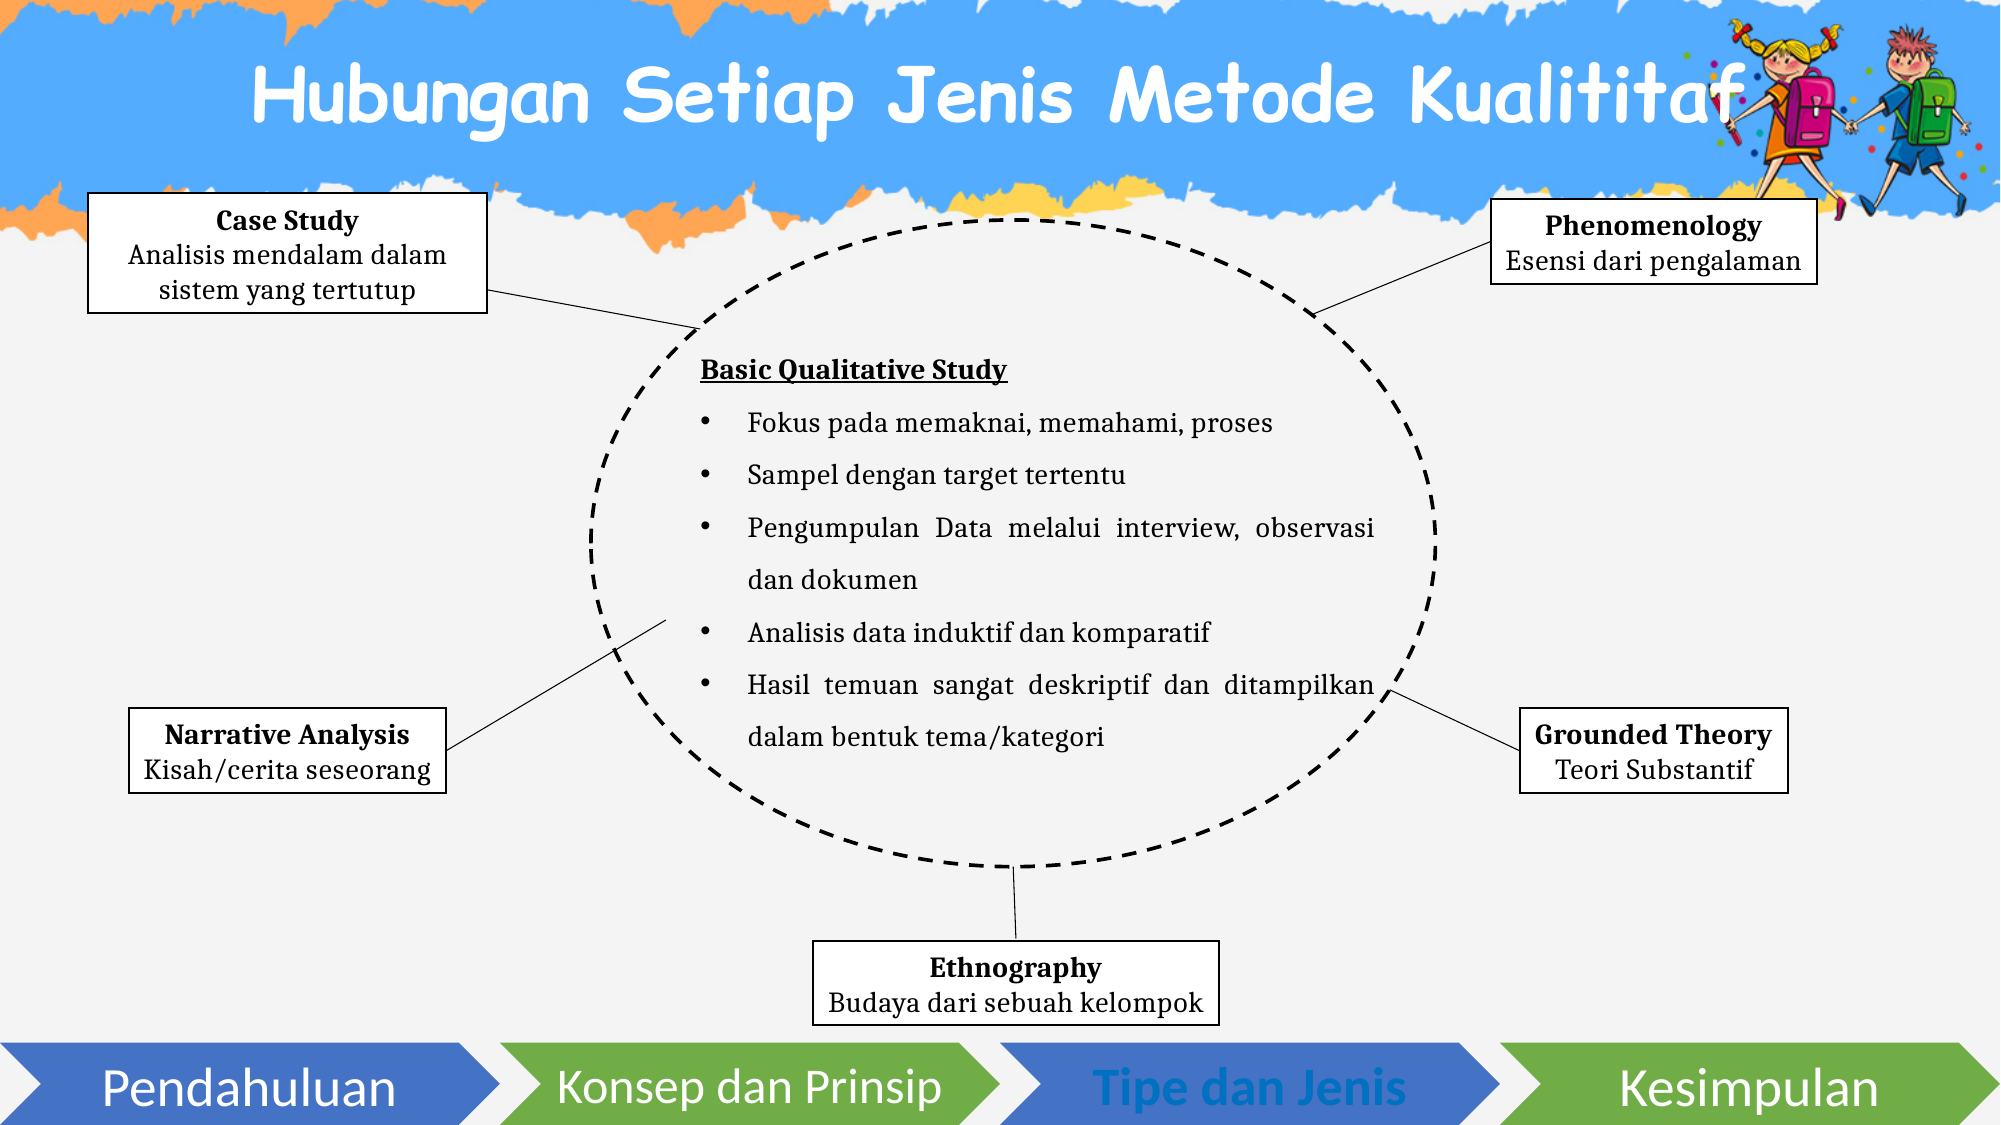

# Hubungan Setiap Jenis Metode Kualititaf
Case Study
Analisis mendalam dalam sistem yang tertutup
Phenomenology
Esensi dari pengalaman

Basic Qualitative Study
Fokus pada memaknai, memahami, proses
Sampel dengan target tertentu
Pengumpulan Data melalui interview, observasi dan dokumen
Analisis data induktif dan komparatif
Hasil temuan sangat deskriptif dan ditampilkan dalam bentuk tema/kategori

Narrative Analysis
Kisah/cerita seseorang
Grounded Theory
Teori Substantif
Ethnography
Budaya dari sebuah kelompok
Pendahuluan
Konsep dan Prinsip
Kesimpulan
Tipe dan Jenis